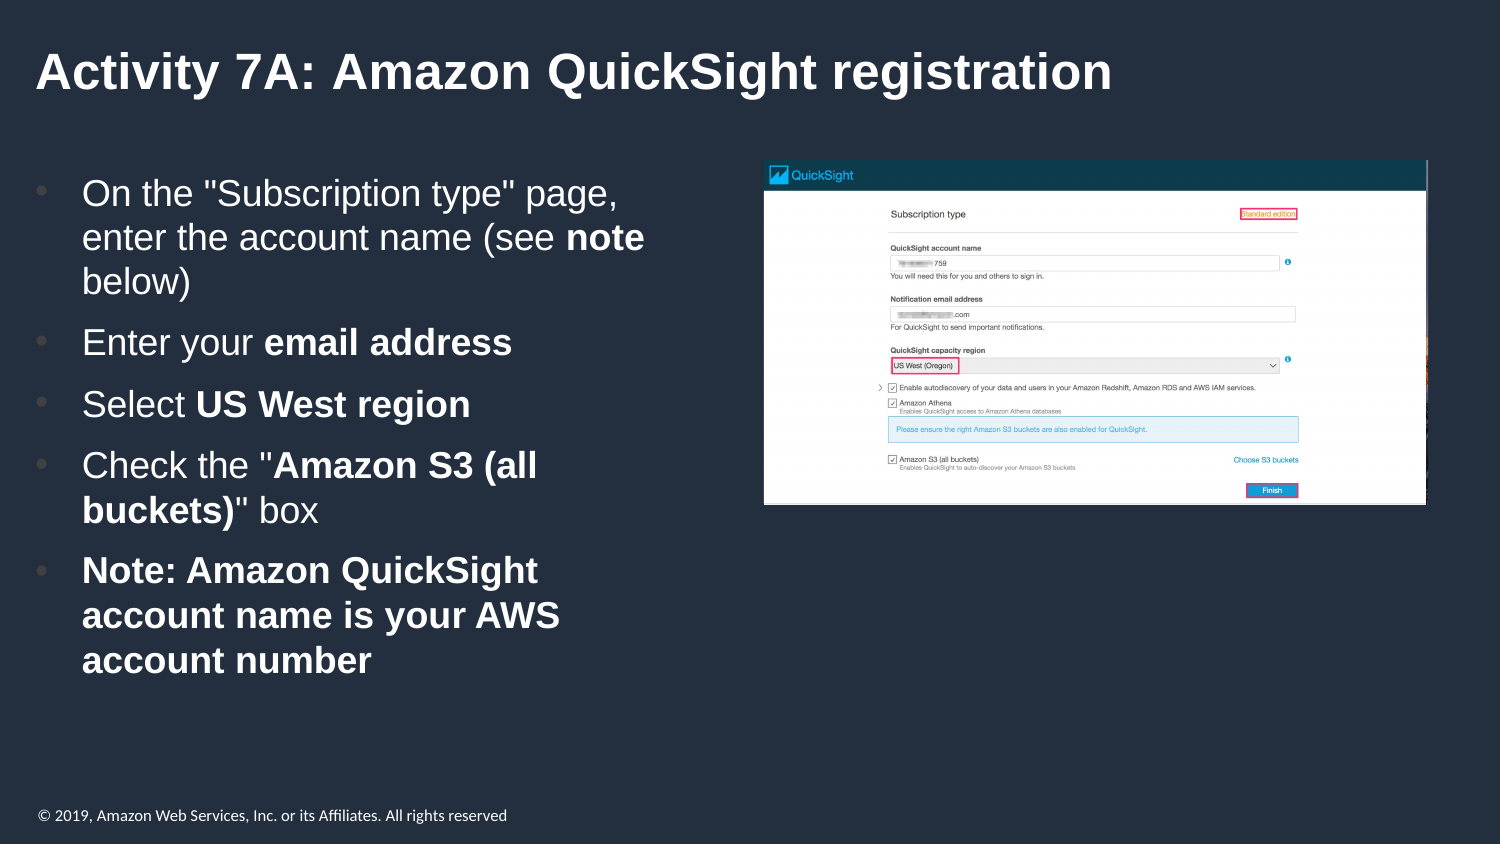

# Activity 7A: Amazon QuickSight registration

On the "Subscription type" page, enter the account name (see note below)
Enter your email address
Select US West region
Check the "Amazon S3 (all buckets)" box
Note: Amazon QuickSight account name is your AWS account number